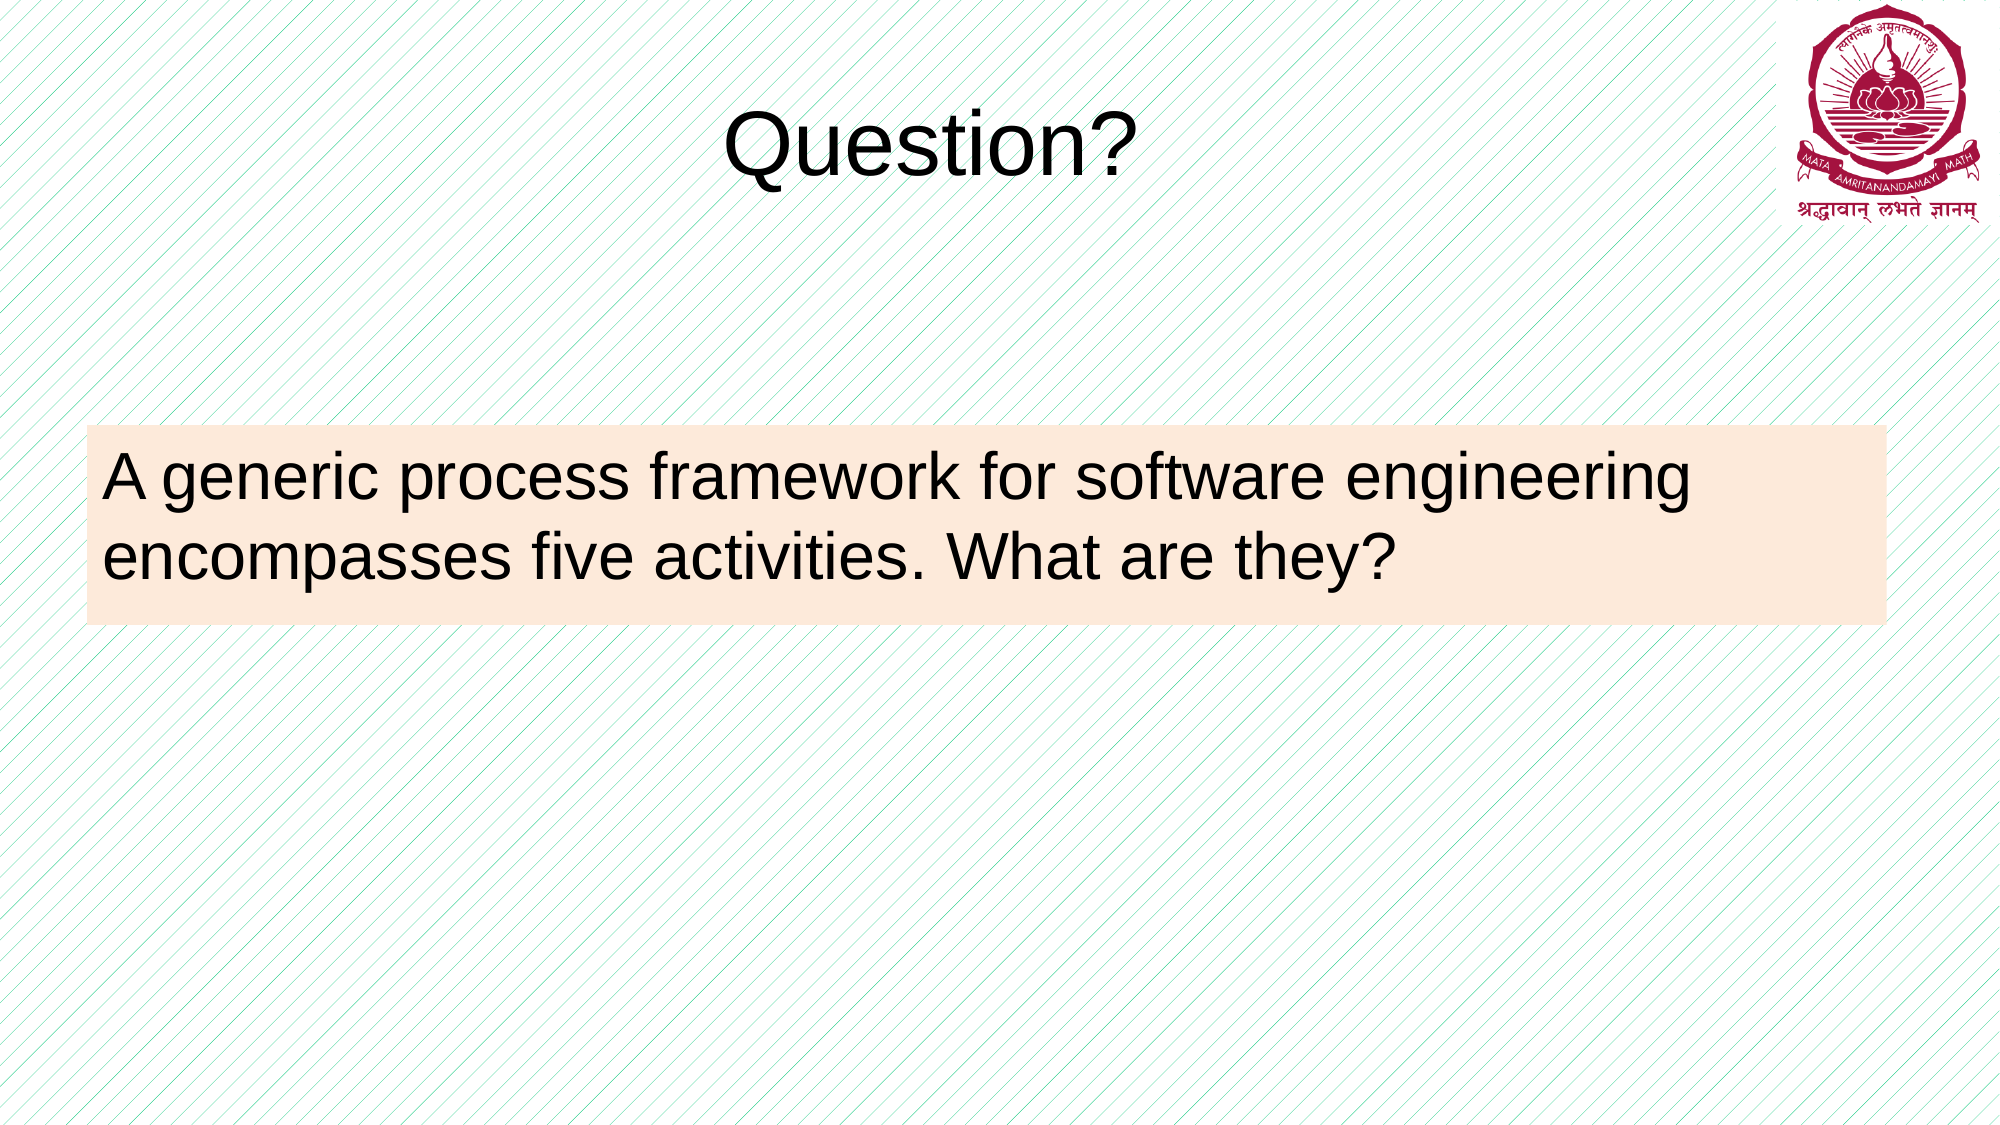

# Question?
A generic process framework for software engineering encompasses five activities. What are they?